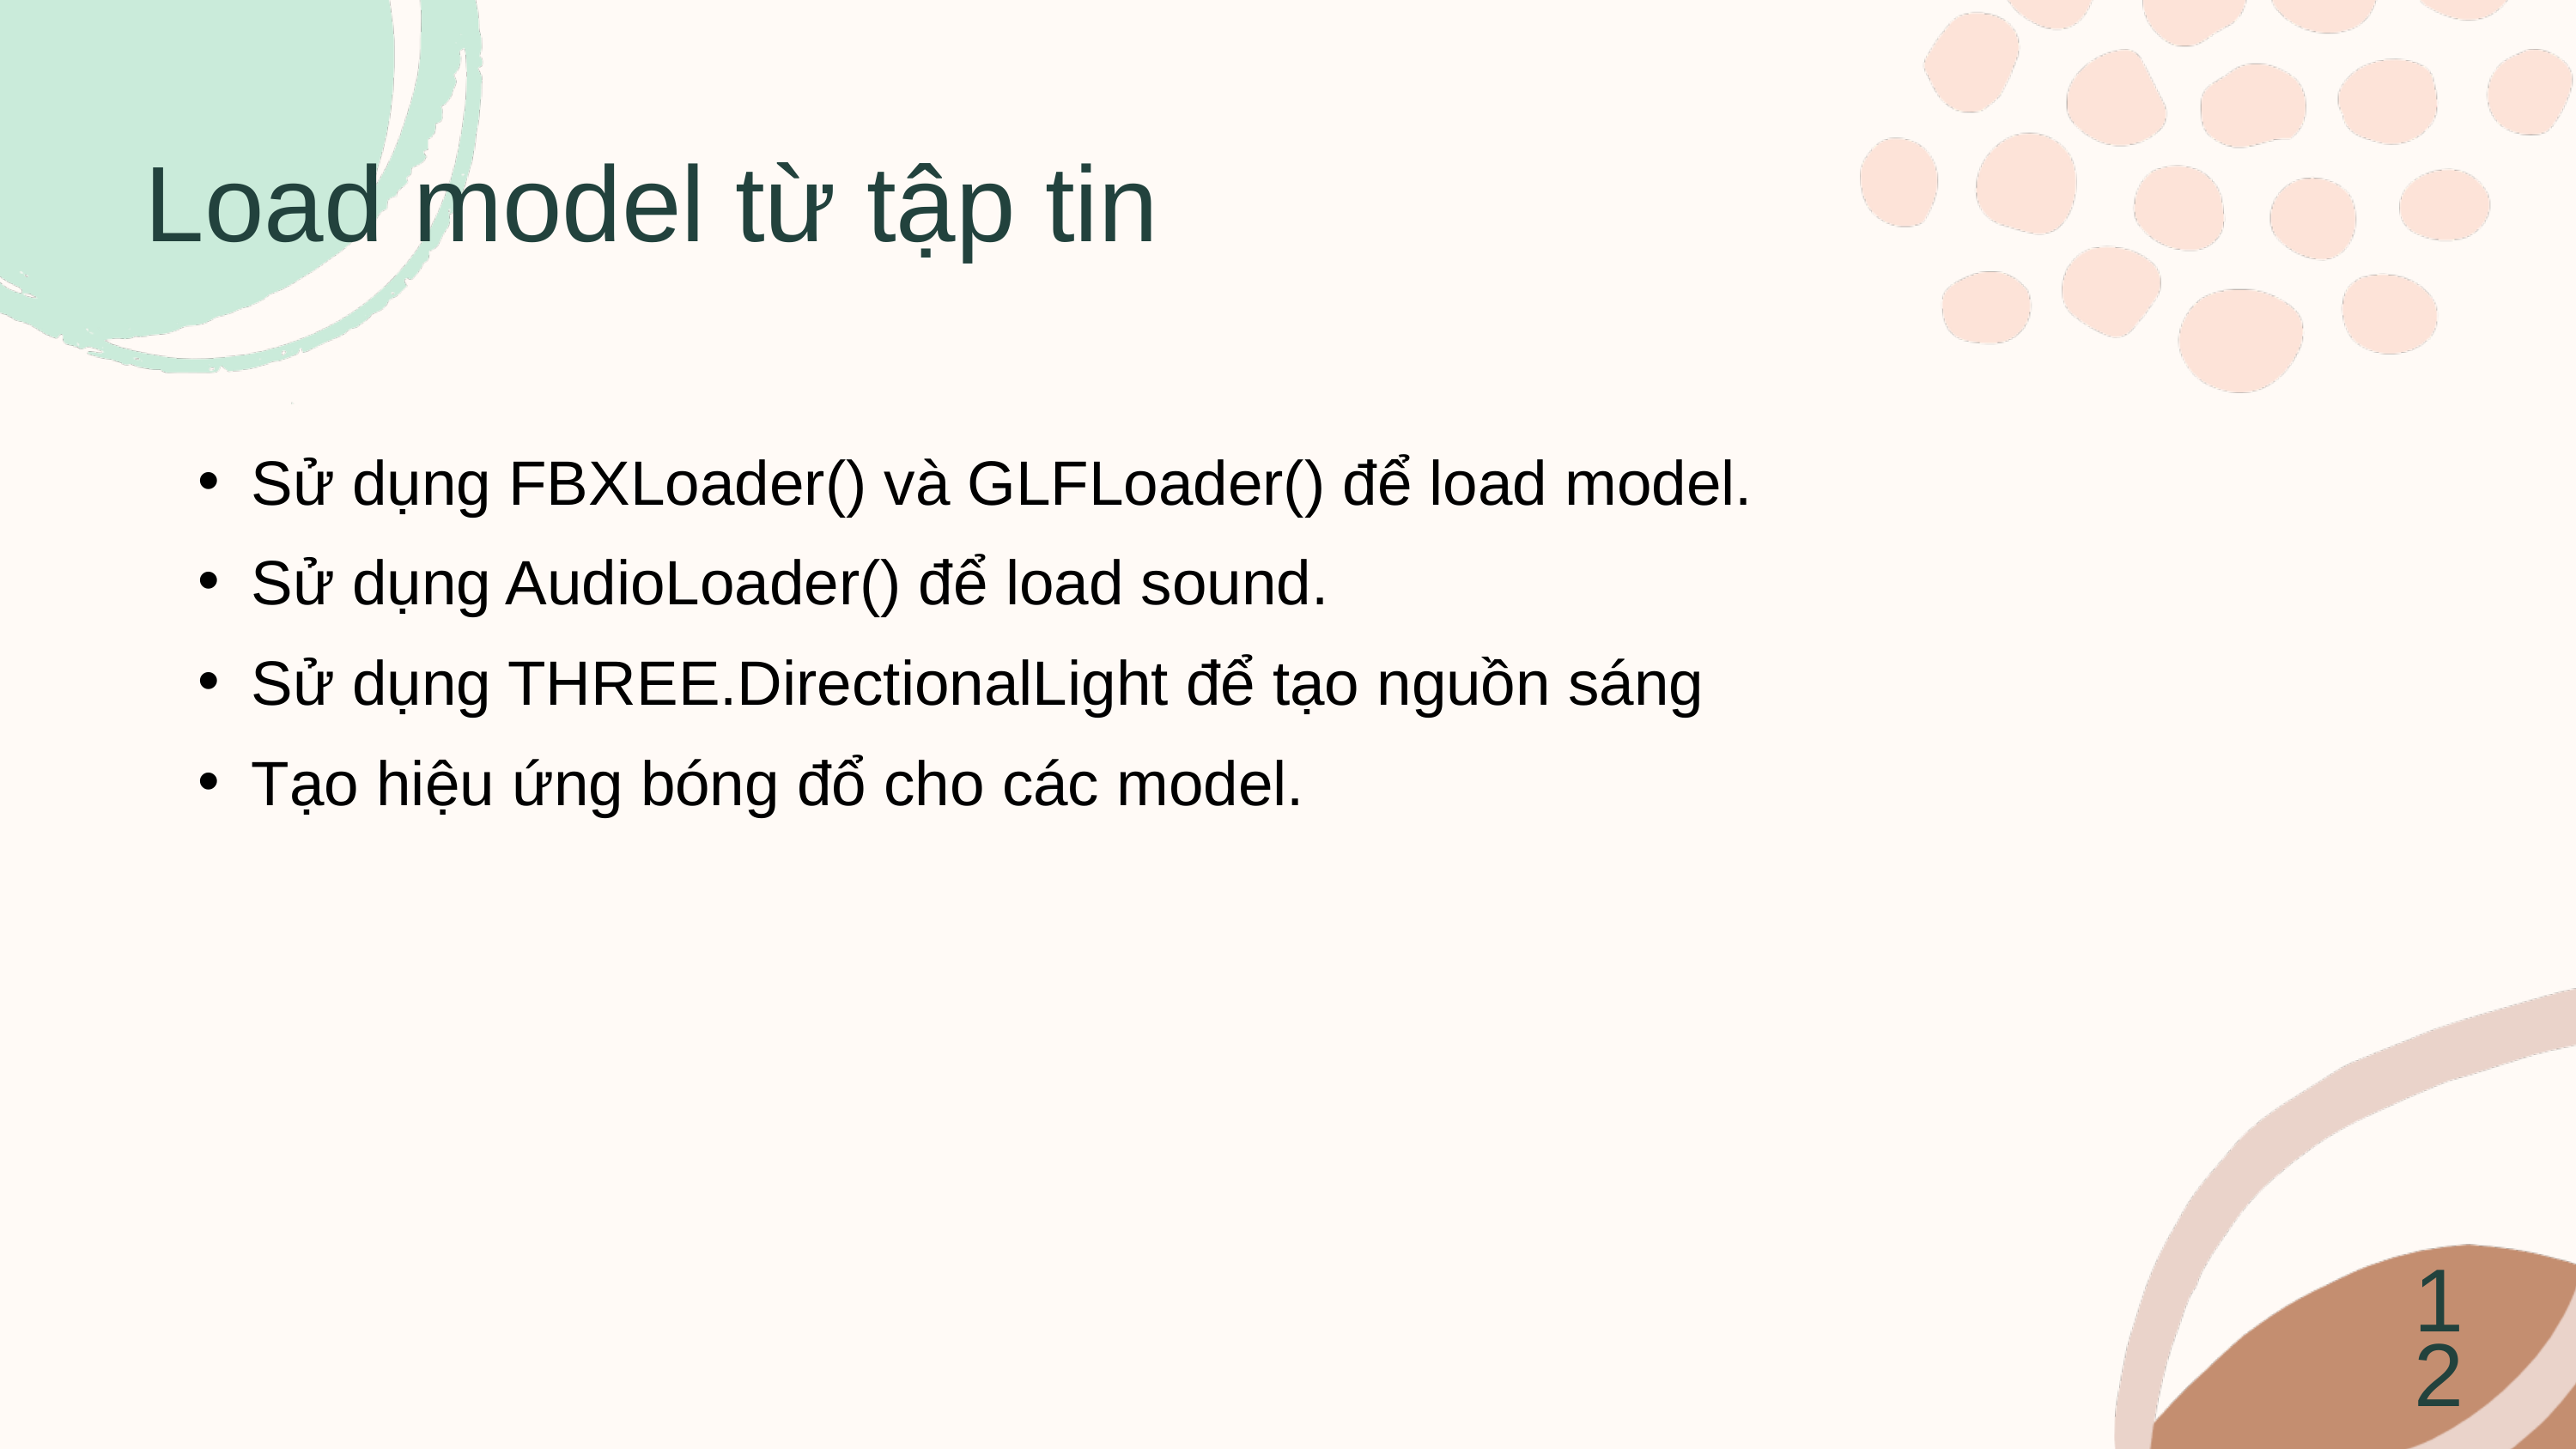

Load model từ tập tin
Sử dụng FBXLoader() và GLFLoader() để load model.
Sử dụng AudioLoader() để load sound.
Sử dụng THREE.DirectionalLight để tạo nguồn sáng
Tạo hiệu ứng bóng đổ cho các model.

12